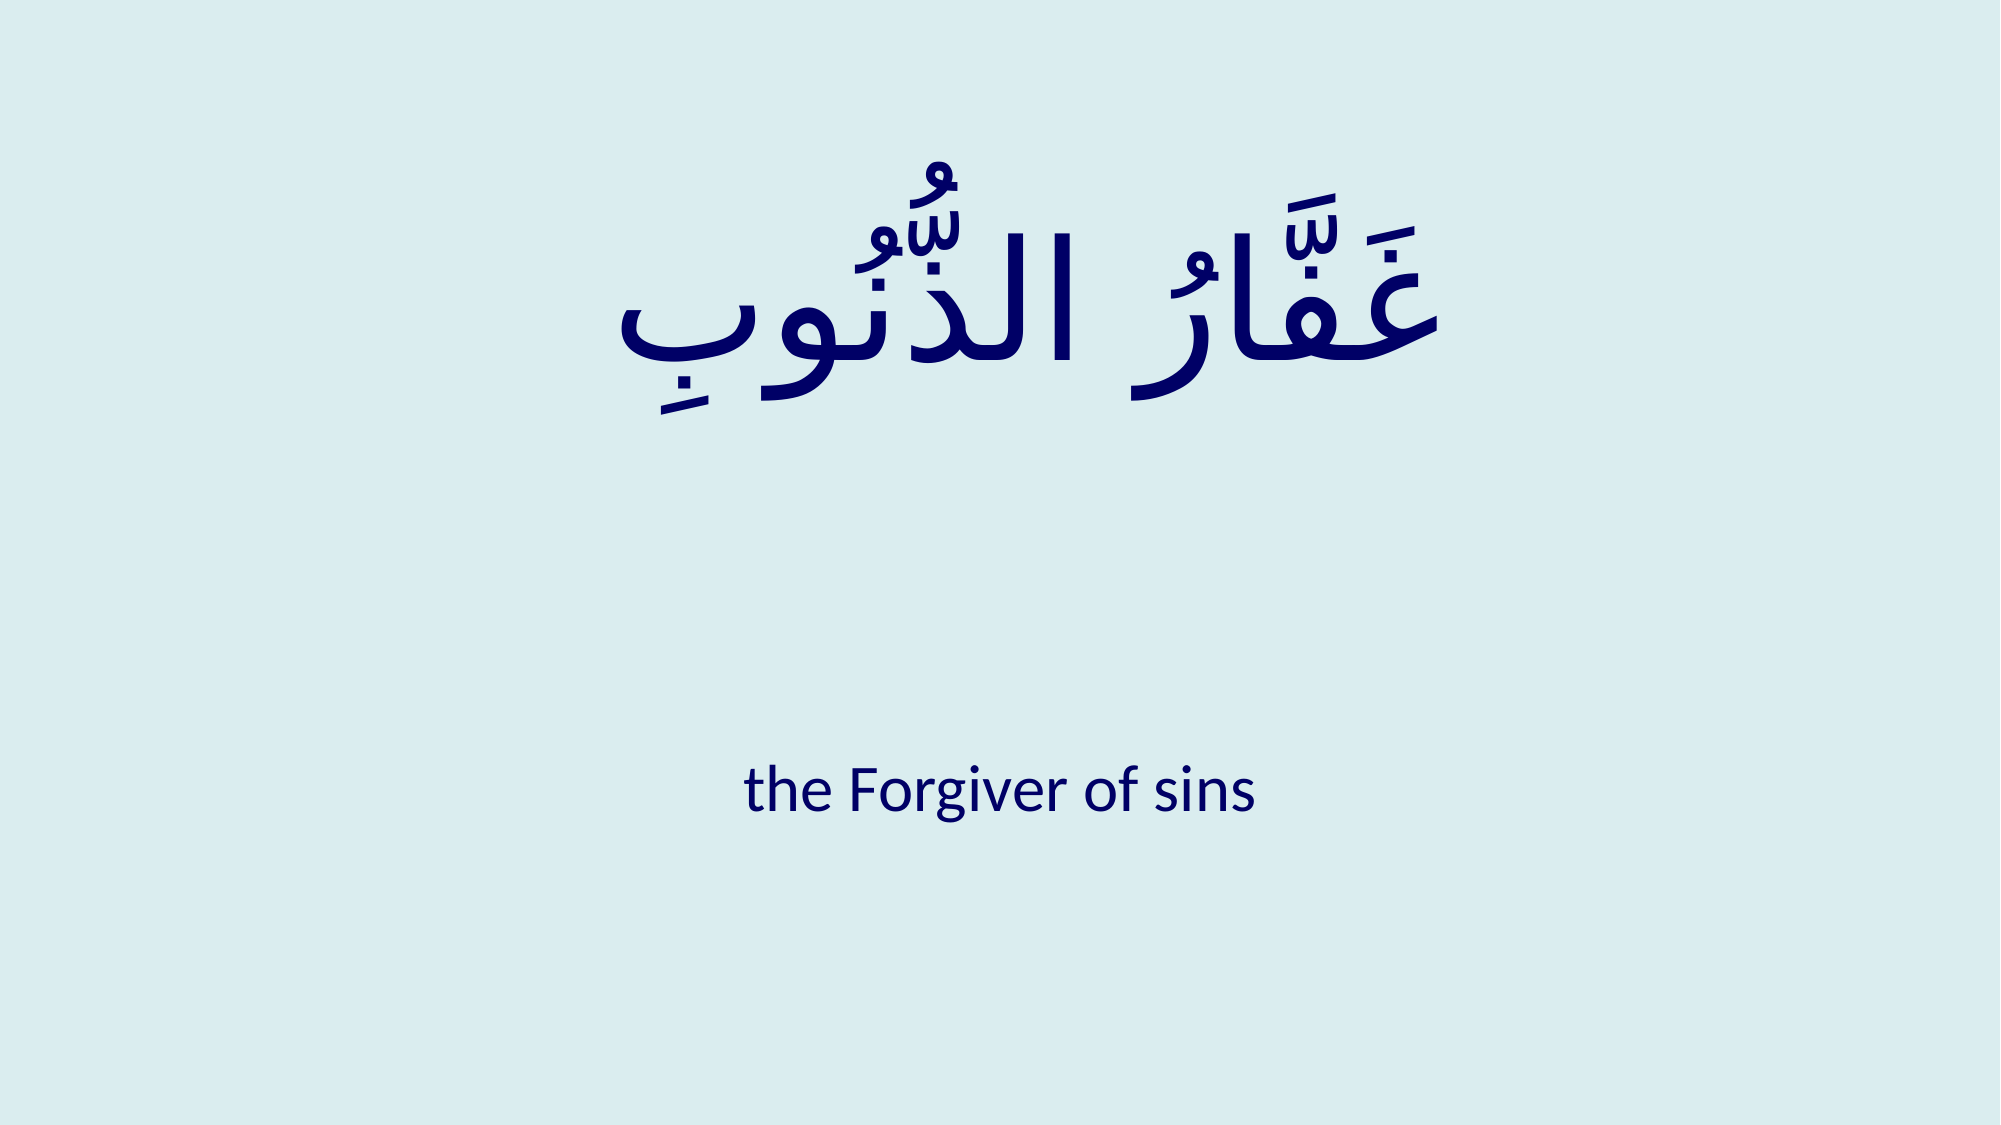

# غَفَّارُ الذُّنُوبِ
the Forgiver of sins